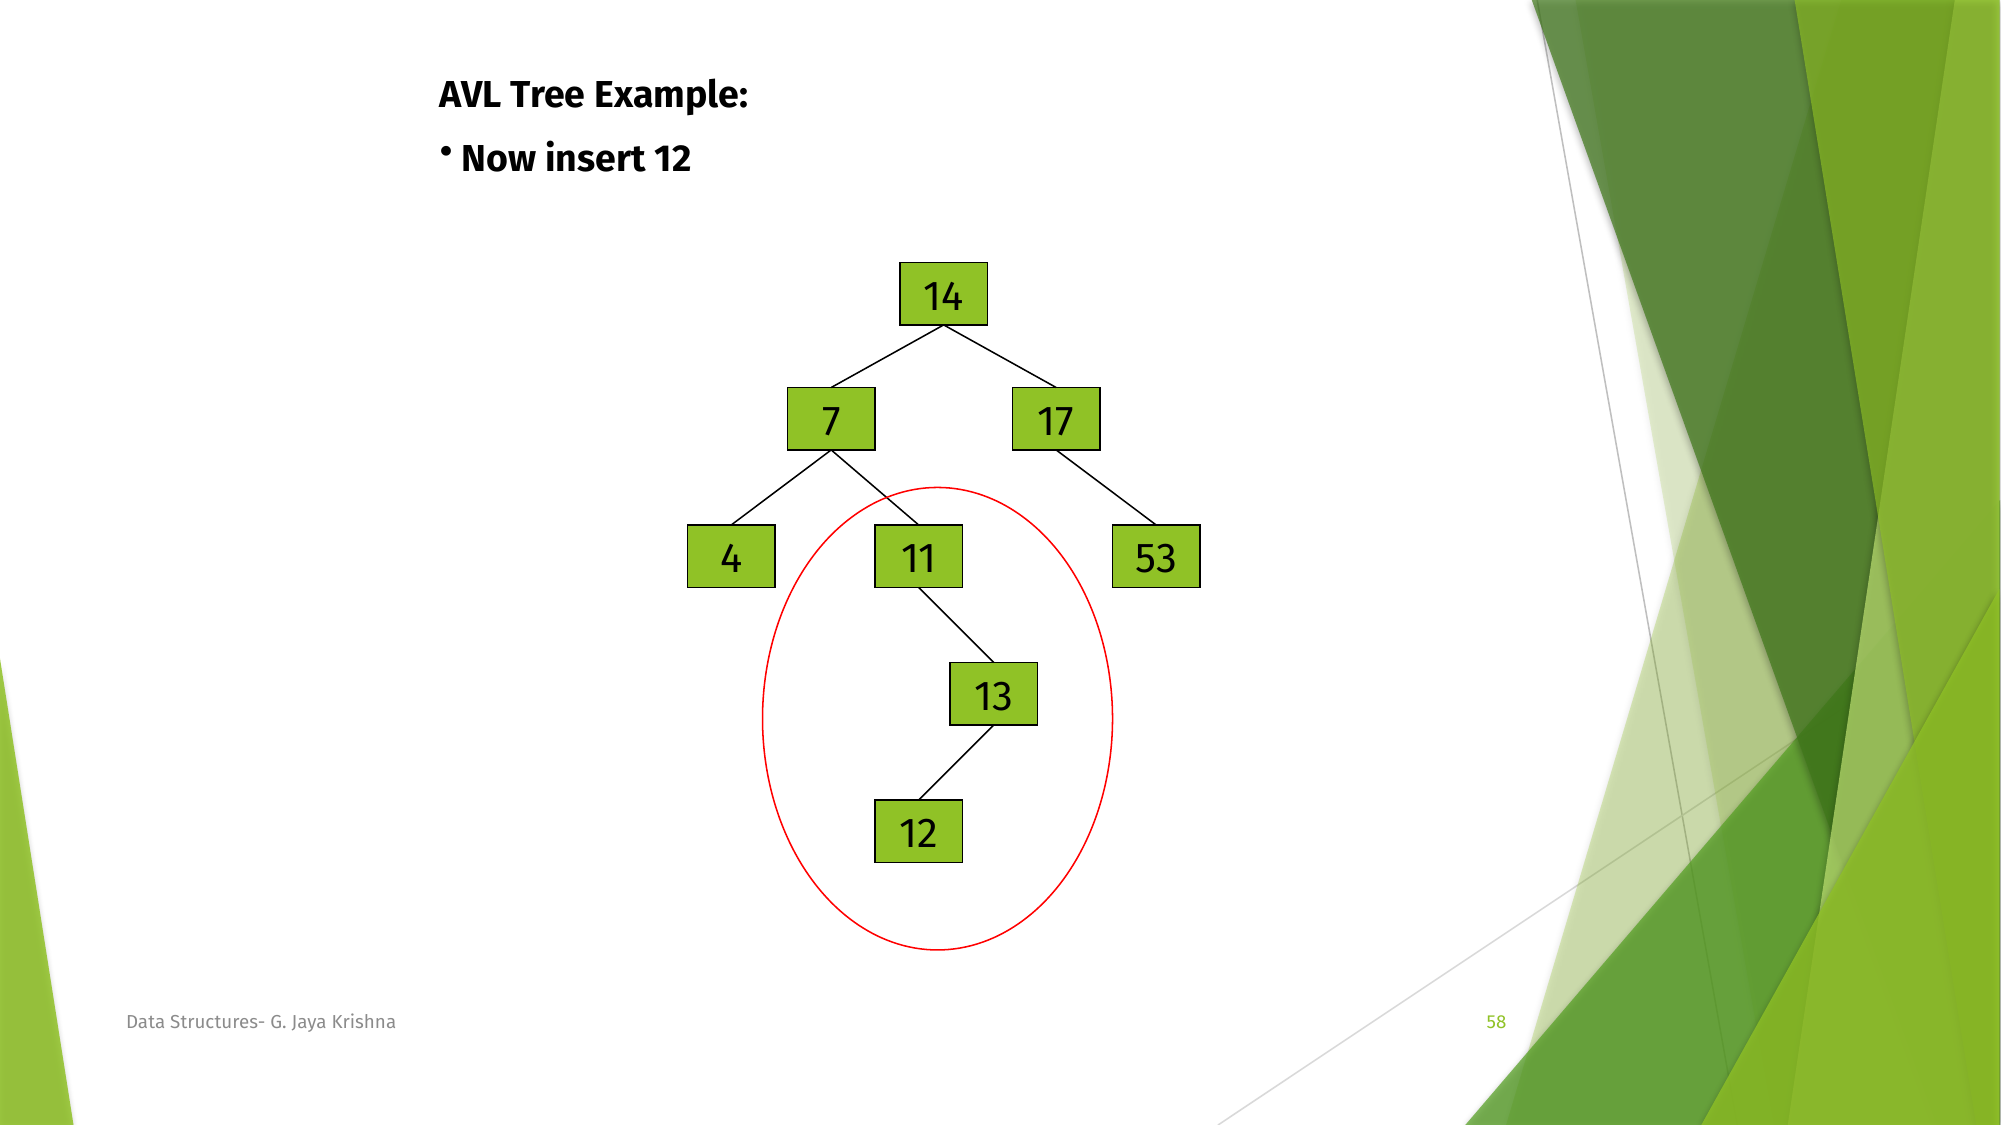

AVL Tree Example:
 Now insert 12
14
7
17

4
11
53
13
12
Data Structures- G. Jaya Krishna
58